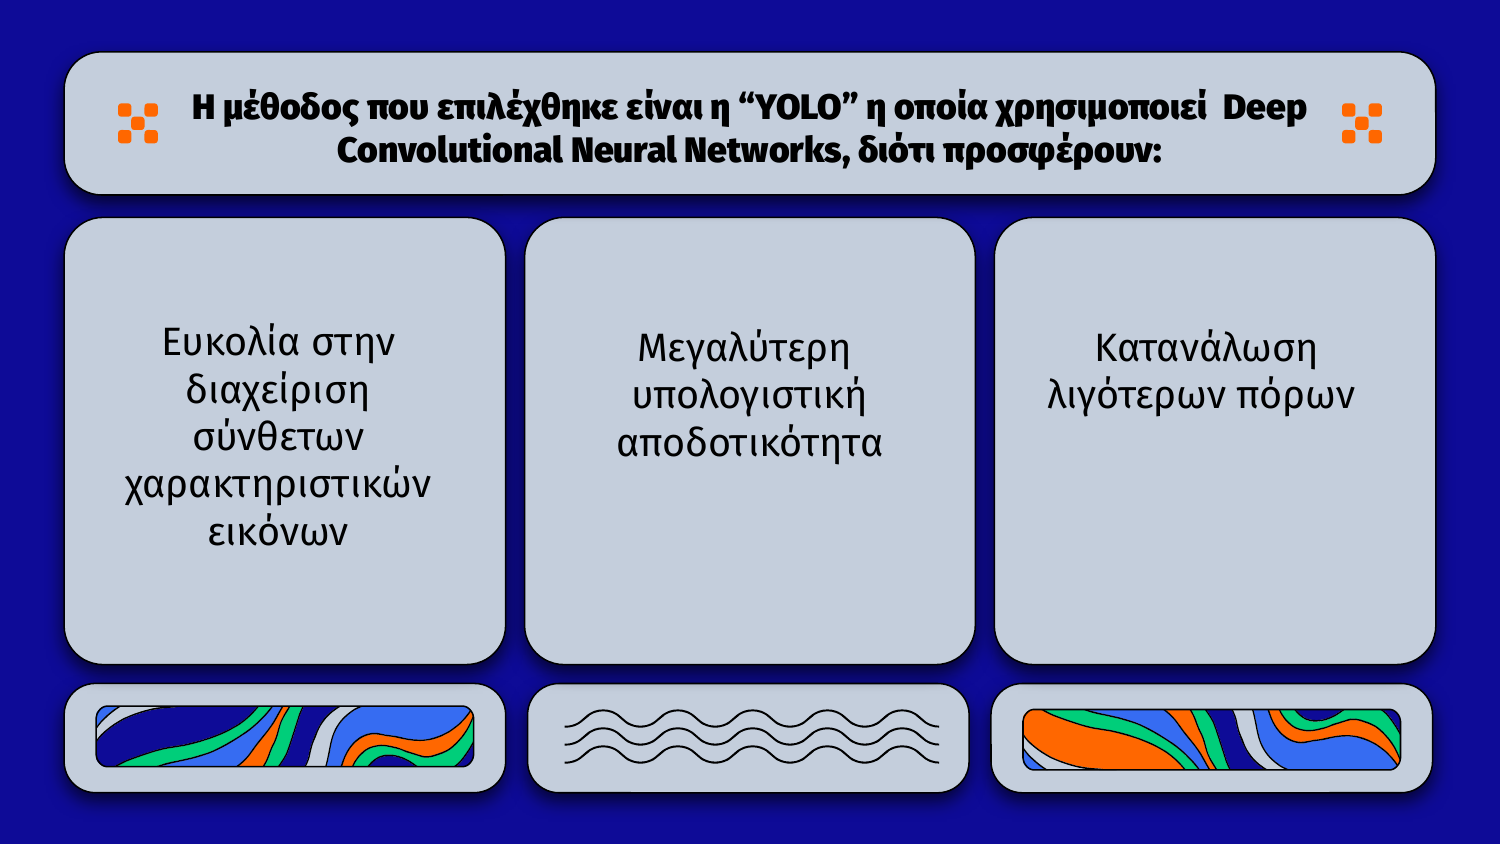

# Η μέθοδος που επιλέχθηκε είναι η “YOLO” η οποία χρησιμοποιεί  Deep Convolutional Neural Networks, διότι προσφέρουν:

Ευκολία στην διαχείριση σύνθετων χαρακτηριστικών εικόνων
Μεγαλύτερη
υπολογιστική αποδοτικότητα
Κατανάλωση λιγότερων πόρων